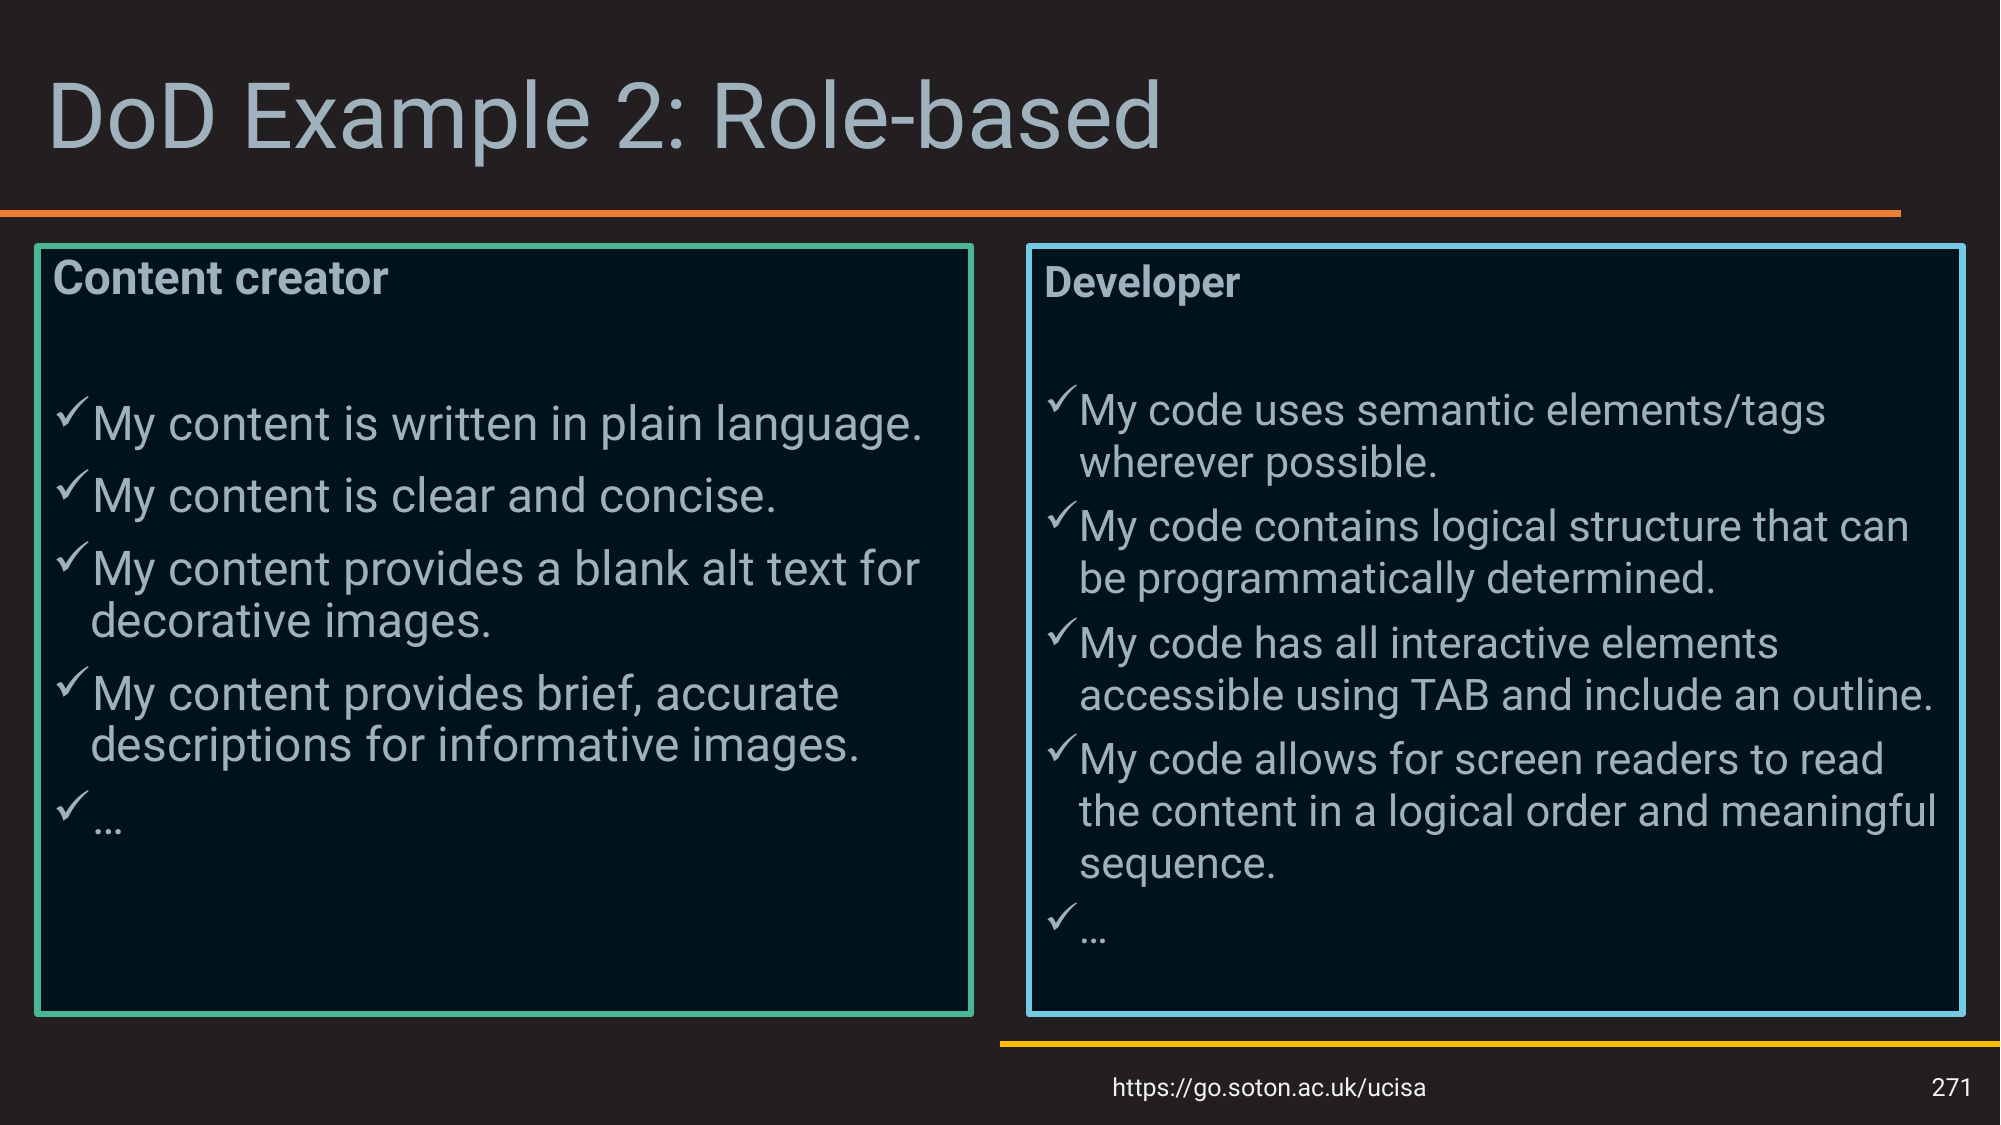

# DoD Example 2: Role-based
Content creator

My content is written in plain language.
My content is clear and concise.
My content provides a blank alt text for decorative images.
My content provides brief, accurate descriptions for informative images.
…
Developer

My code uses semantic elements/tags wherever possible.
My code contains logical structure that can be programmatically determined.
My code has all interactive elements accessible using TAB and include an outline.
My code allows for screen readers to read the content in a logical order and meaningful sequence.
…
271
https://go.soton.ac.uk/ucisa